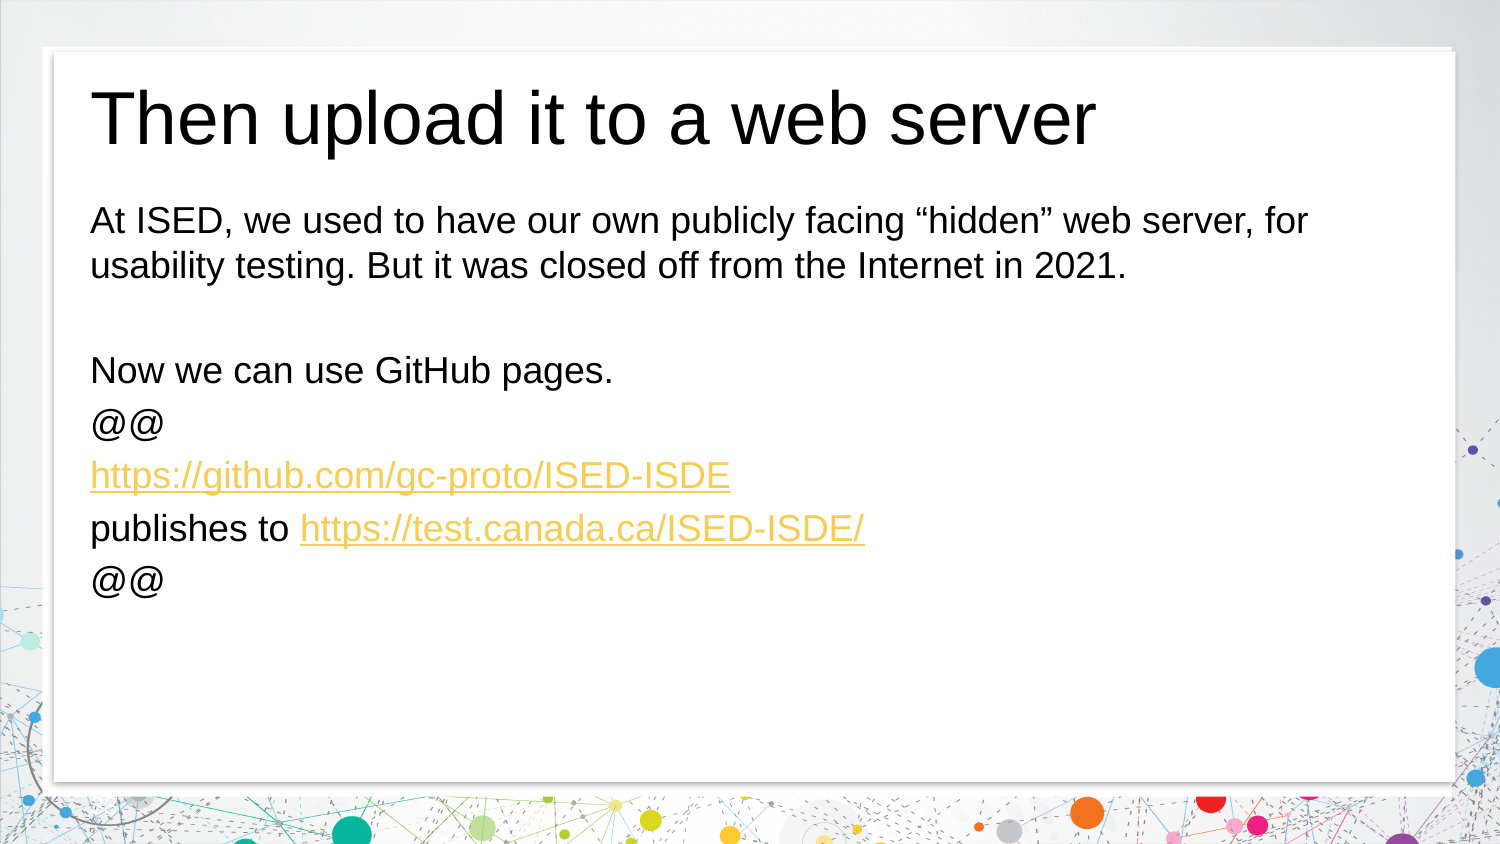

# Then upload it to a web server
At ISED, we used to have our own publicly facing “hidden” web server, for usability testing. But it was closed off from the Internet in 2021.

Now we can use GitHub pages.
@@
https://github.com/gc-proto/ISED-ISDE
publishes to https://test.canada.ca/ISED-ISDE/
@@
33